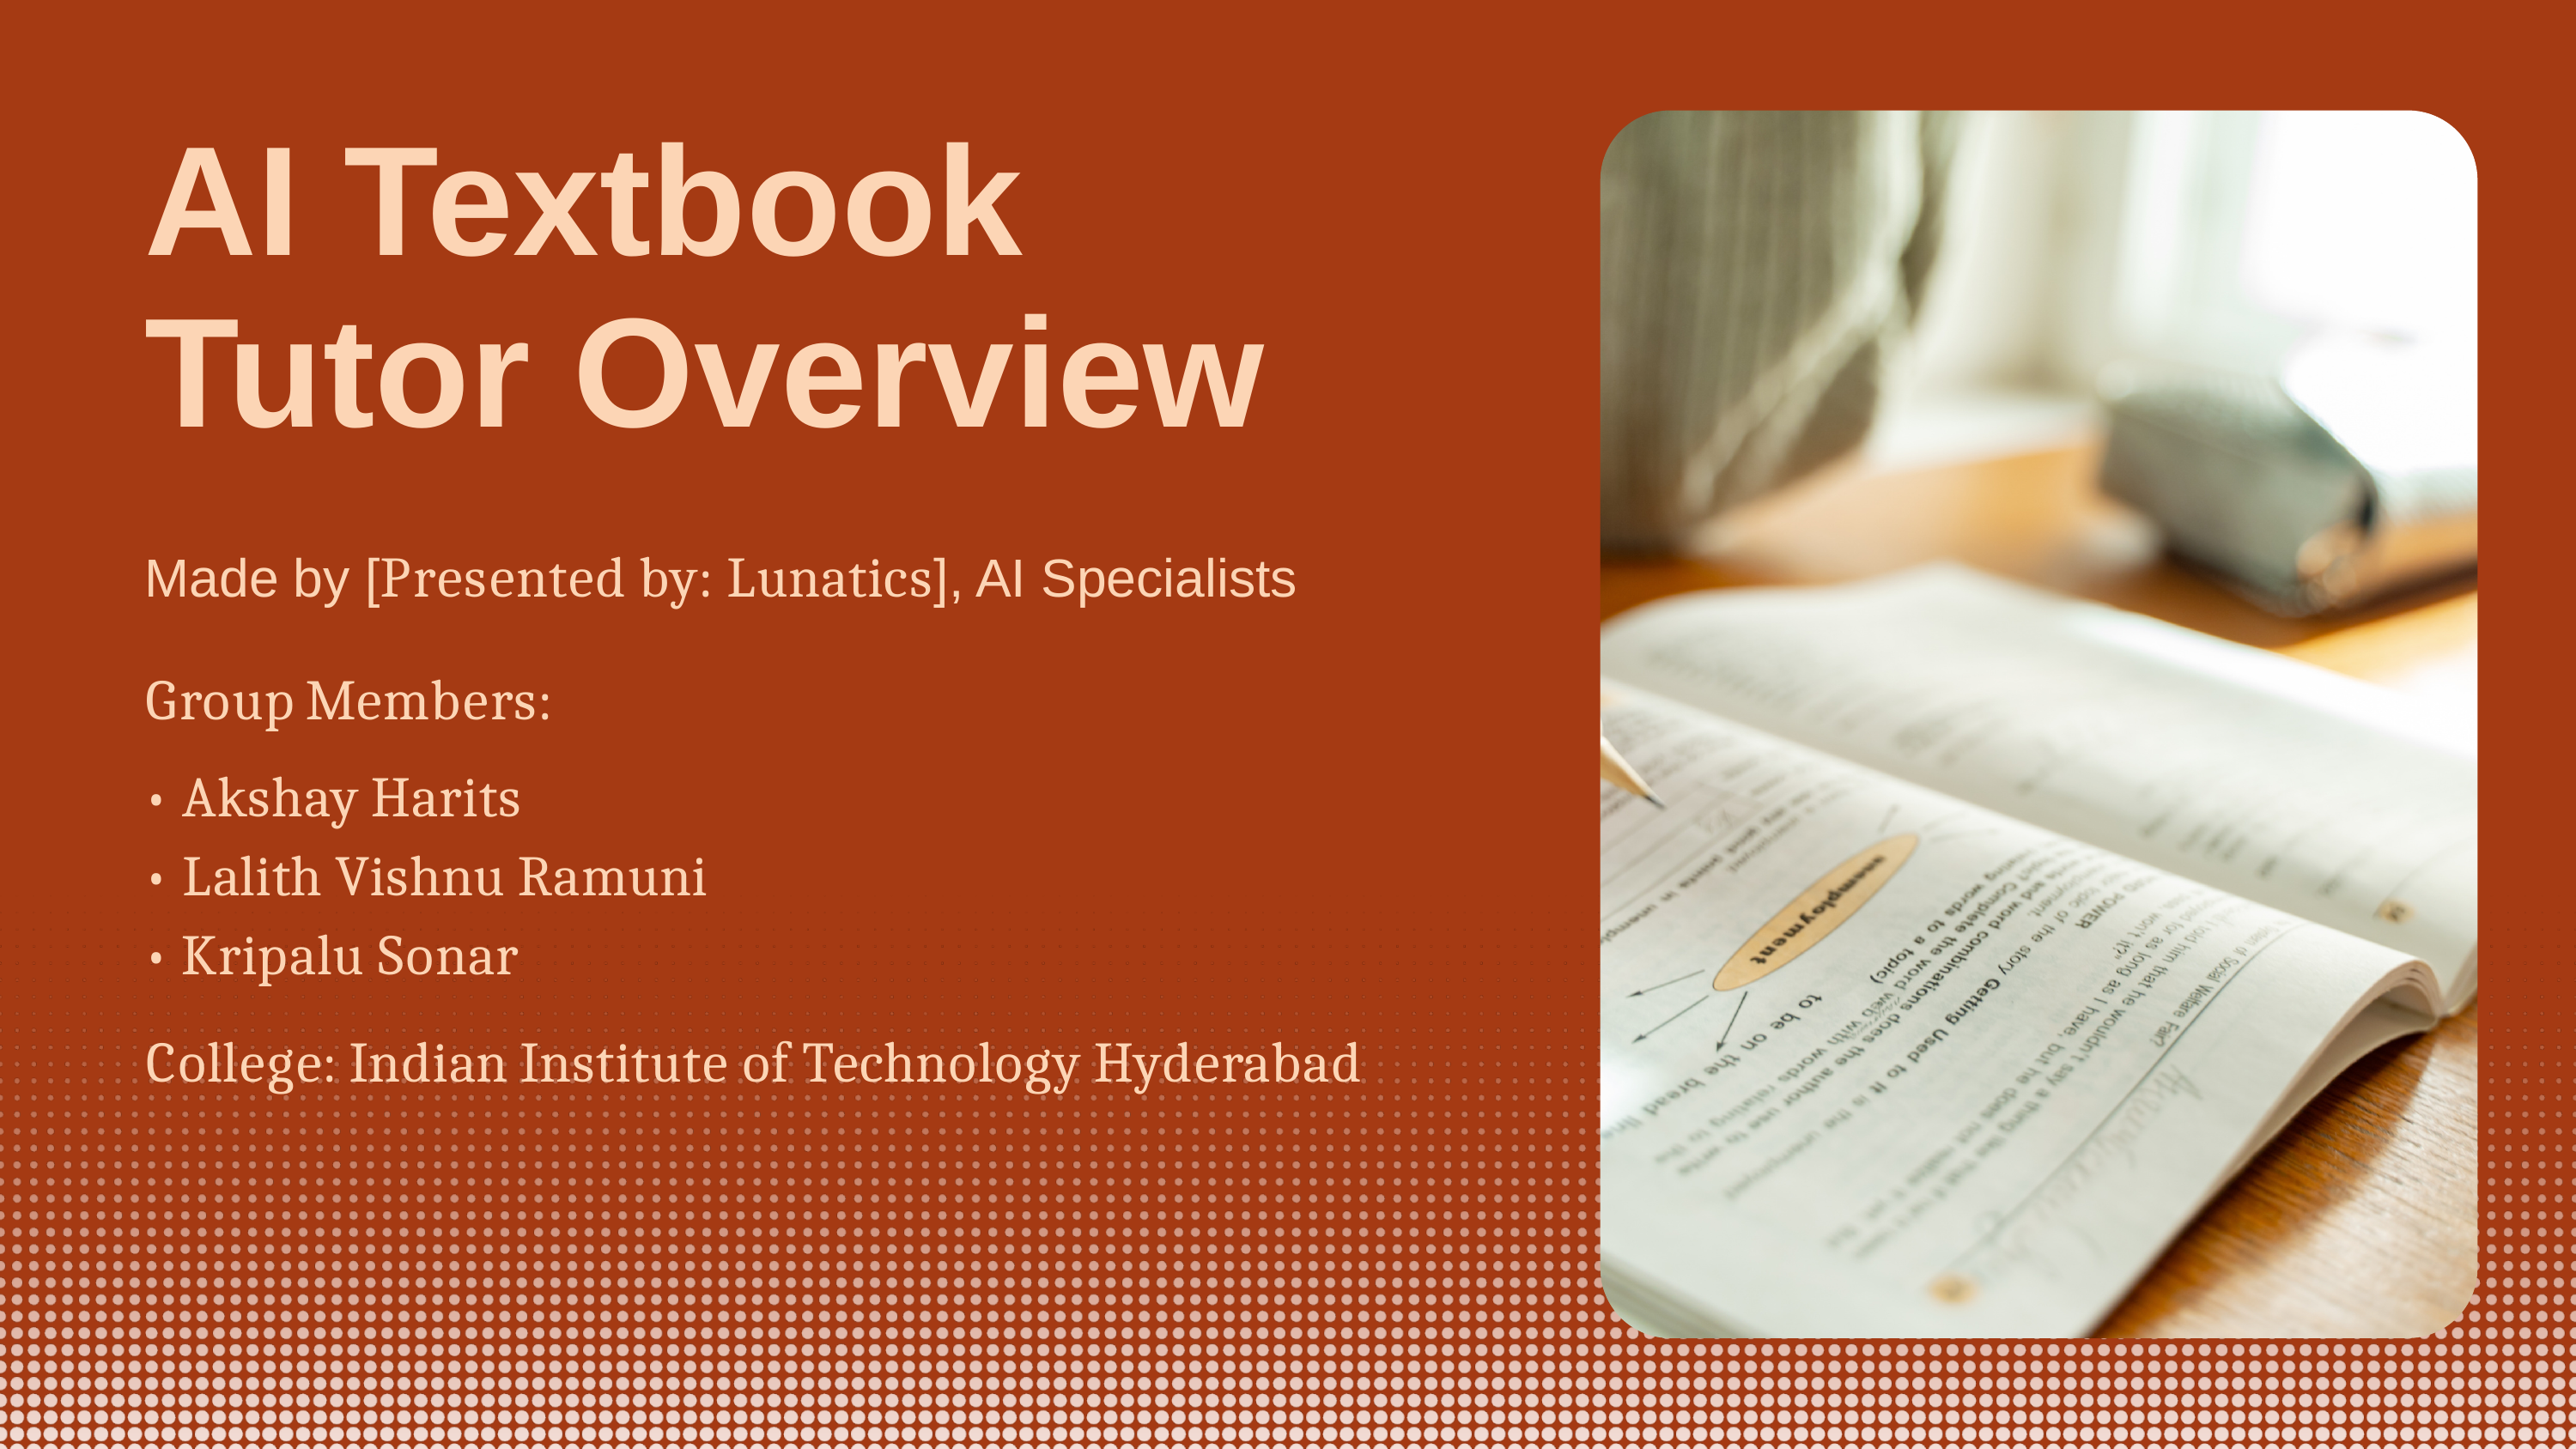

AI Textbook Tutor Overview
Made by [Presented by: Lunatics], AI Specialists
Group Members:
• Akshay Harits
• Lalith Vishnu Ramuni
• Kripalu Sonar

College: Indian Institute of Technology Hyderabad